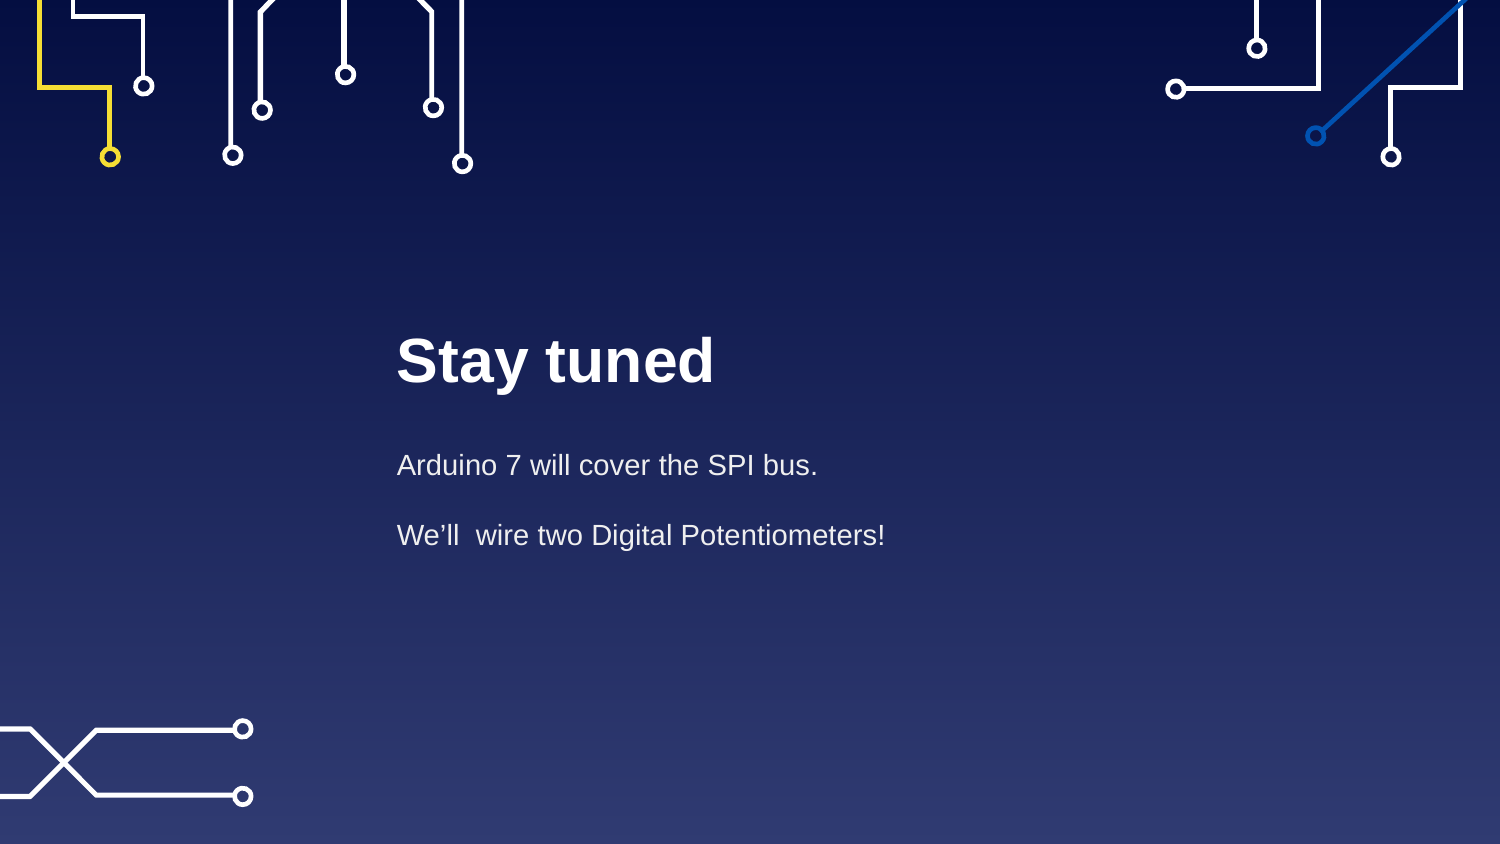

# Stay tuned
Arduino 7 will cover the SPI bus.

We’ll  wire two Digital Potentiometers!